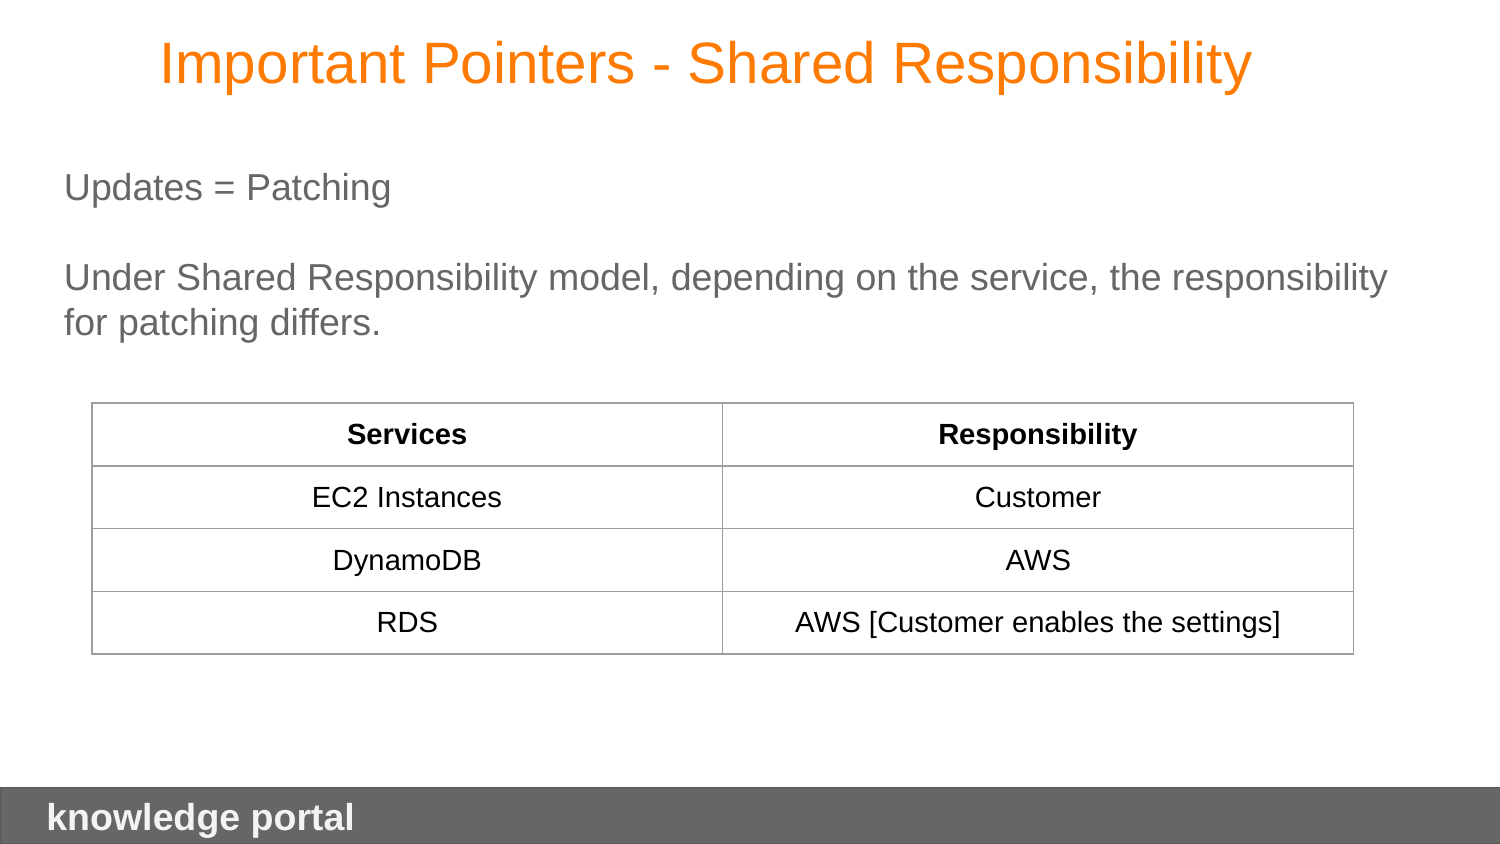

Important Pointers - Shared Responsibility

Updates = Patching

Under Shared Responsibility model, depending on the service, the responsibility for patching differs.

| Services | Responsibility |
| --- | --- |
| EC2 Instances | Customer |
| DynamoDB | AWS |
| RDS | AWS [Customer enables the settings] |
   knowledge portal